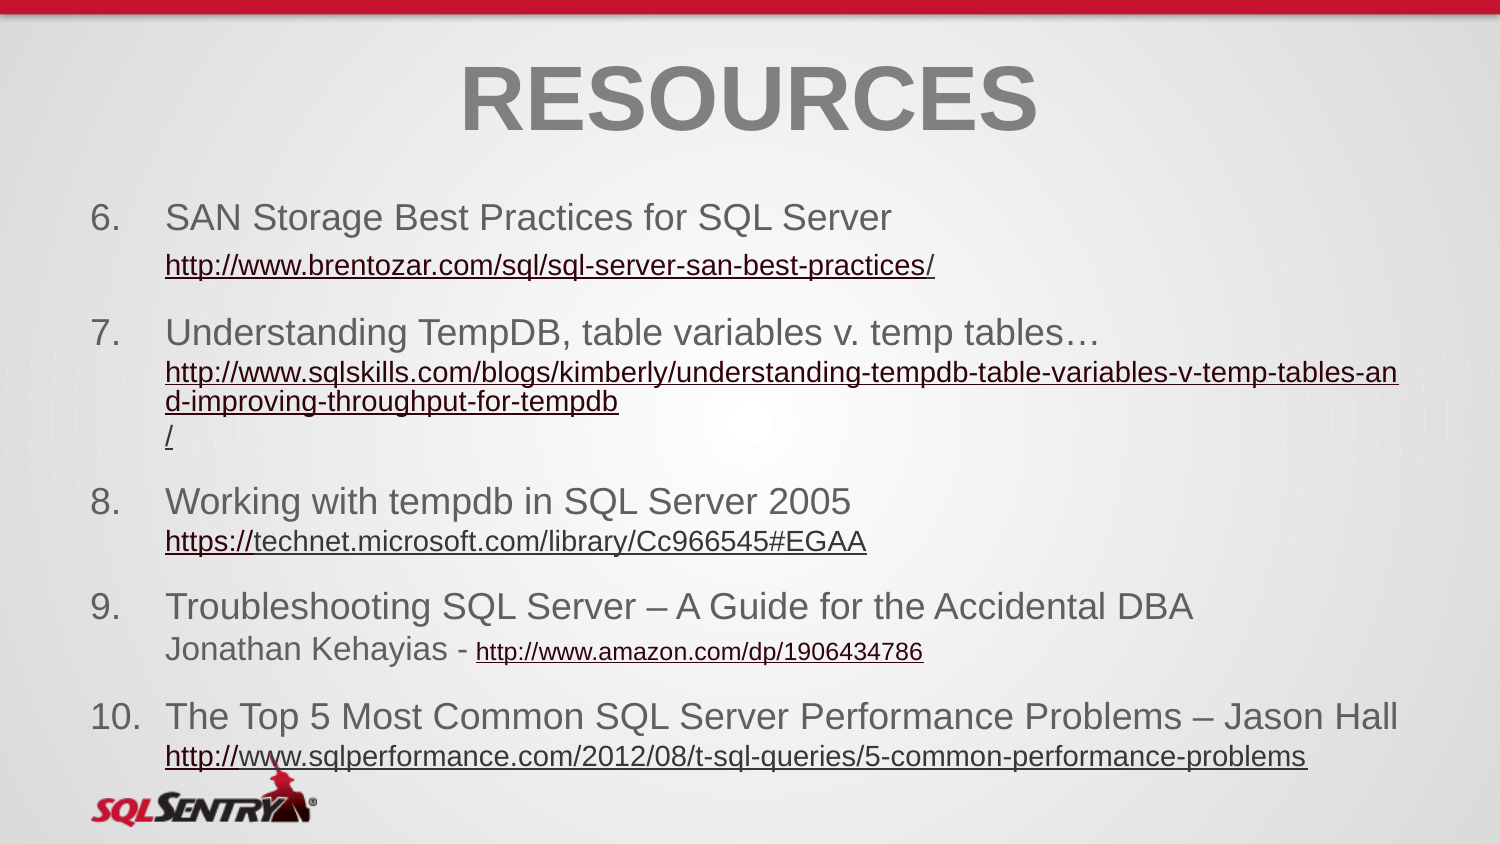

# Resources
SAN Storage Best Practices for SQL Server
http://www.brentozar.com/sql/sql-server-san-best-practices/
Understanding TempDB, table variables v. temp tables…
http://www.sqlskills.com/blogs/kimberly/understanding-tempdb-table-variables-v-temp-tables-and-improving-throughput-for-tempdb/
Working with tempdb in SQL Server 2005
https://technet.microsoft.com/library/Cc966545#EGAA
Troubleshooting SQL Server – A Guide for the Accidental DBA
Jonathan Kehayias - http://www.amazon.com/dp/1906434786
The Top 5 Most Common SQL Server Performance Problems – Jason Hall
http://www.sqlperformance.com/2012/08/t-sql-queries/5-common-performance-problems